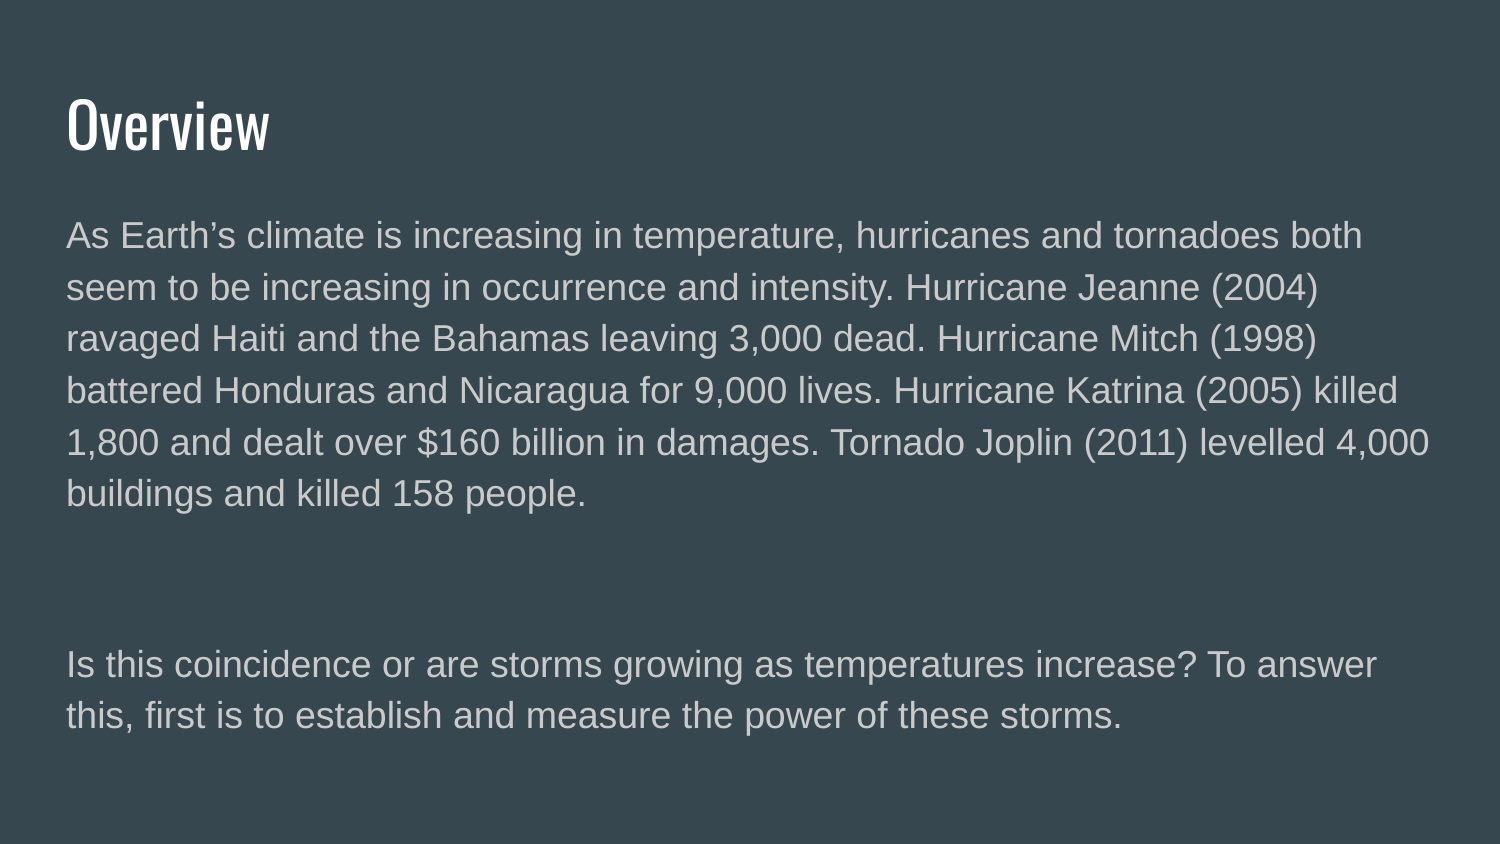

# Overview
As Earth’s climate is increasing in temperature, hurricanes and tornadoes both seem to be increasing in occurrence and intensity. Hurricane Jeanne (2004) ravaged Haiti and the Bahamas leaving 3,000 dead. Hurricane Mitch (1998) battered Honduras and Nicaragua for 9,000 lives. Hurricane Katrina (2005) killed 1,800 and dealt over $160 billion in damages. Tornado Joplin (2011) levelled 4,000 buildings and killed 158 people.

Is this coincidence or are storms growing as temperatures increase? To answer this, first is to establish and measure the power of these storms.